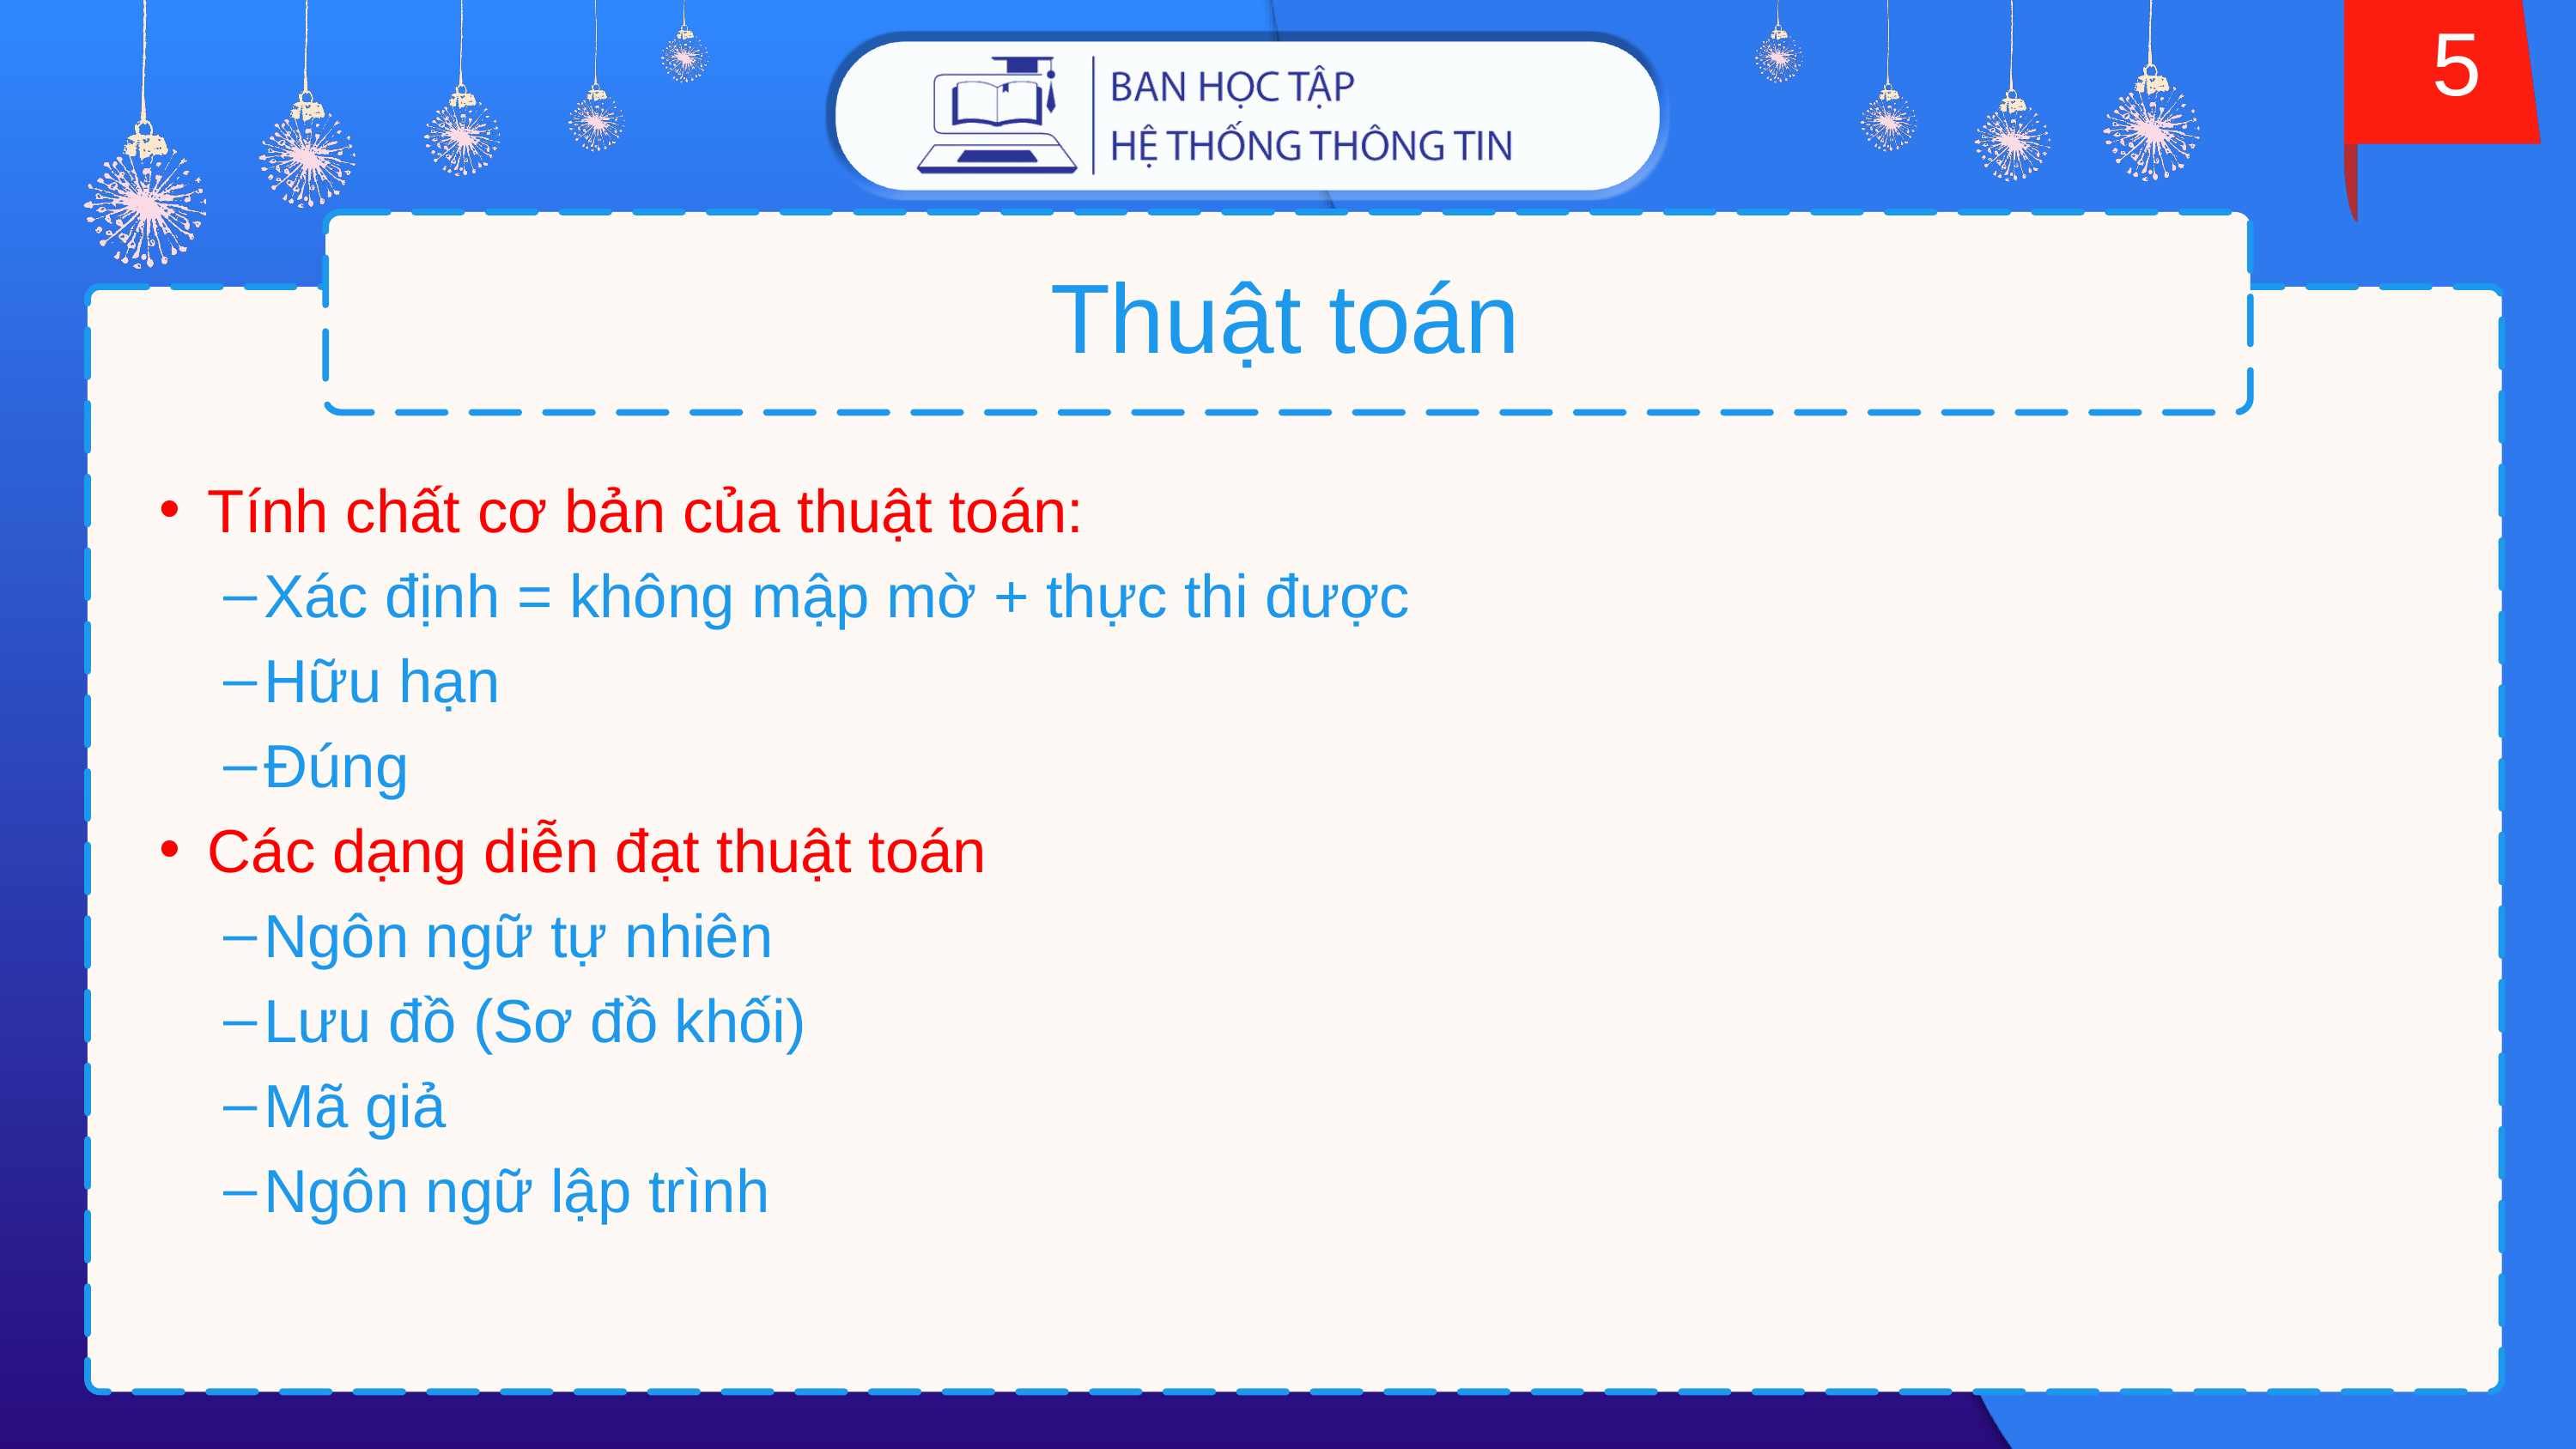

5

# Thuật toán

Tính chất cơ bản của thuật toán:
Xác định = không mập mờ + thực thi được
Hữu hạn
Đúng
Các dạng diễn đạt thuật toán
Ngôn ngữ tự nhiên
Lưu đồ (Sơ đồ khối)
Mã giả
Ngôn ngữ lập trình